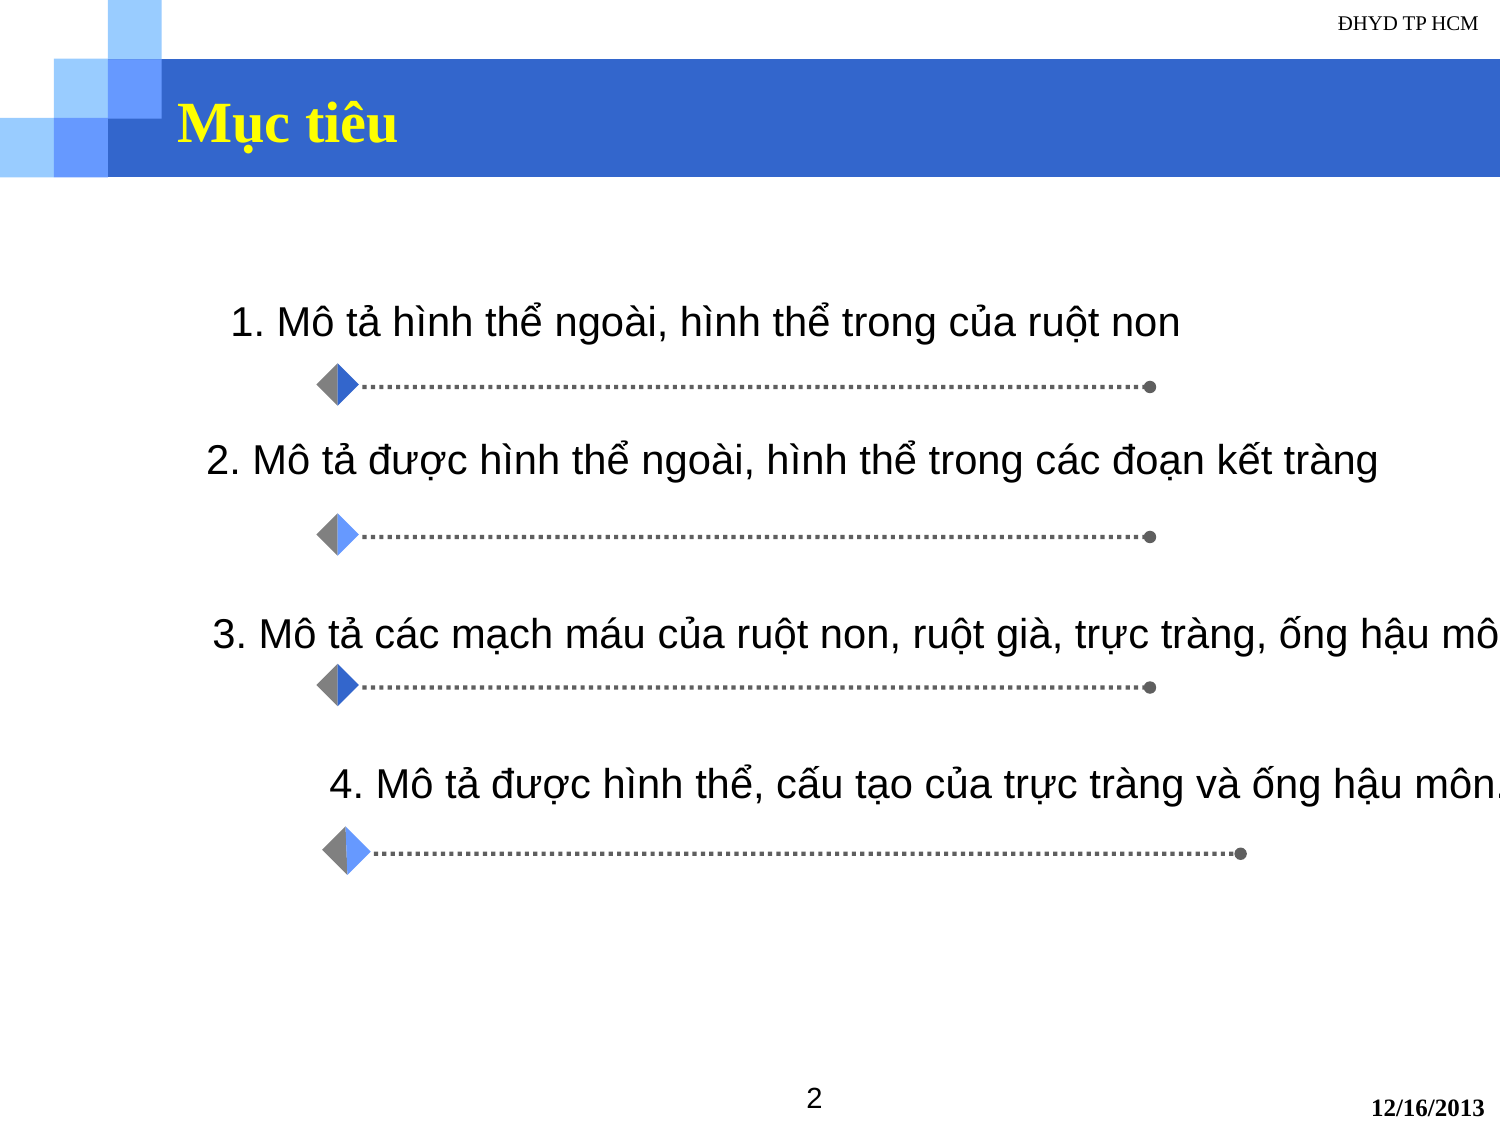

ĐHYD TP HCM
# Mục tiêu

1. Mô tả hình thể ngoài, hình thể trong của ruột non

2. Mô tả được hình thể ngoài, hình thể trong các đoạn kết tràng

3. Mô tả các mạch máu của ruột non, ruột già, trực tràng, ống hậu môn

4. Mô tả được hình thể, cấu tạo của trực tràng và ống hậu môn.

2
12/16/2013